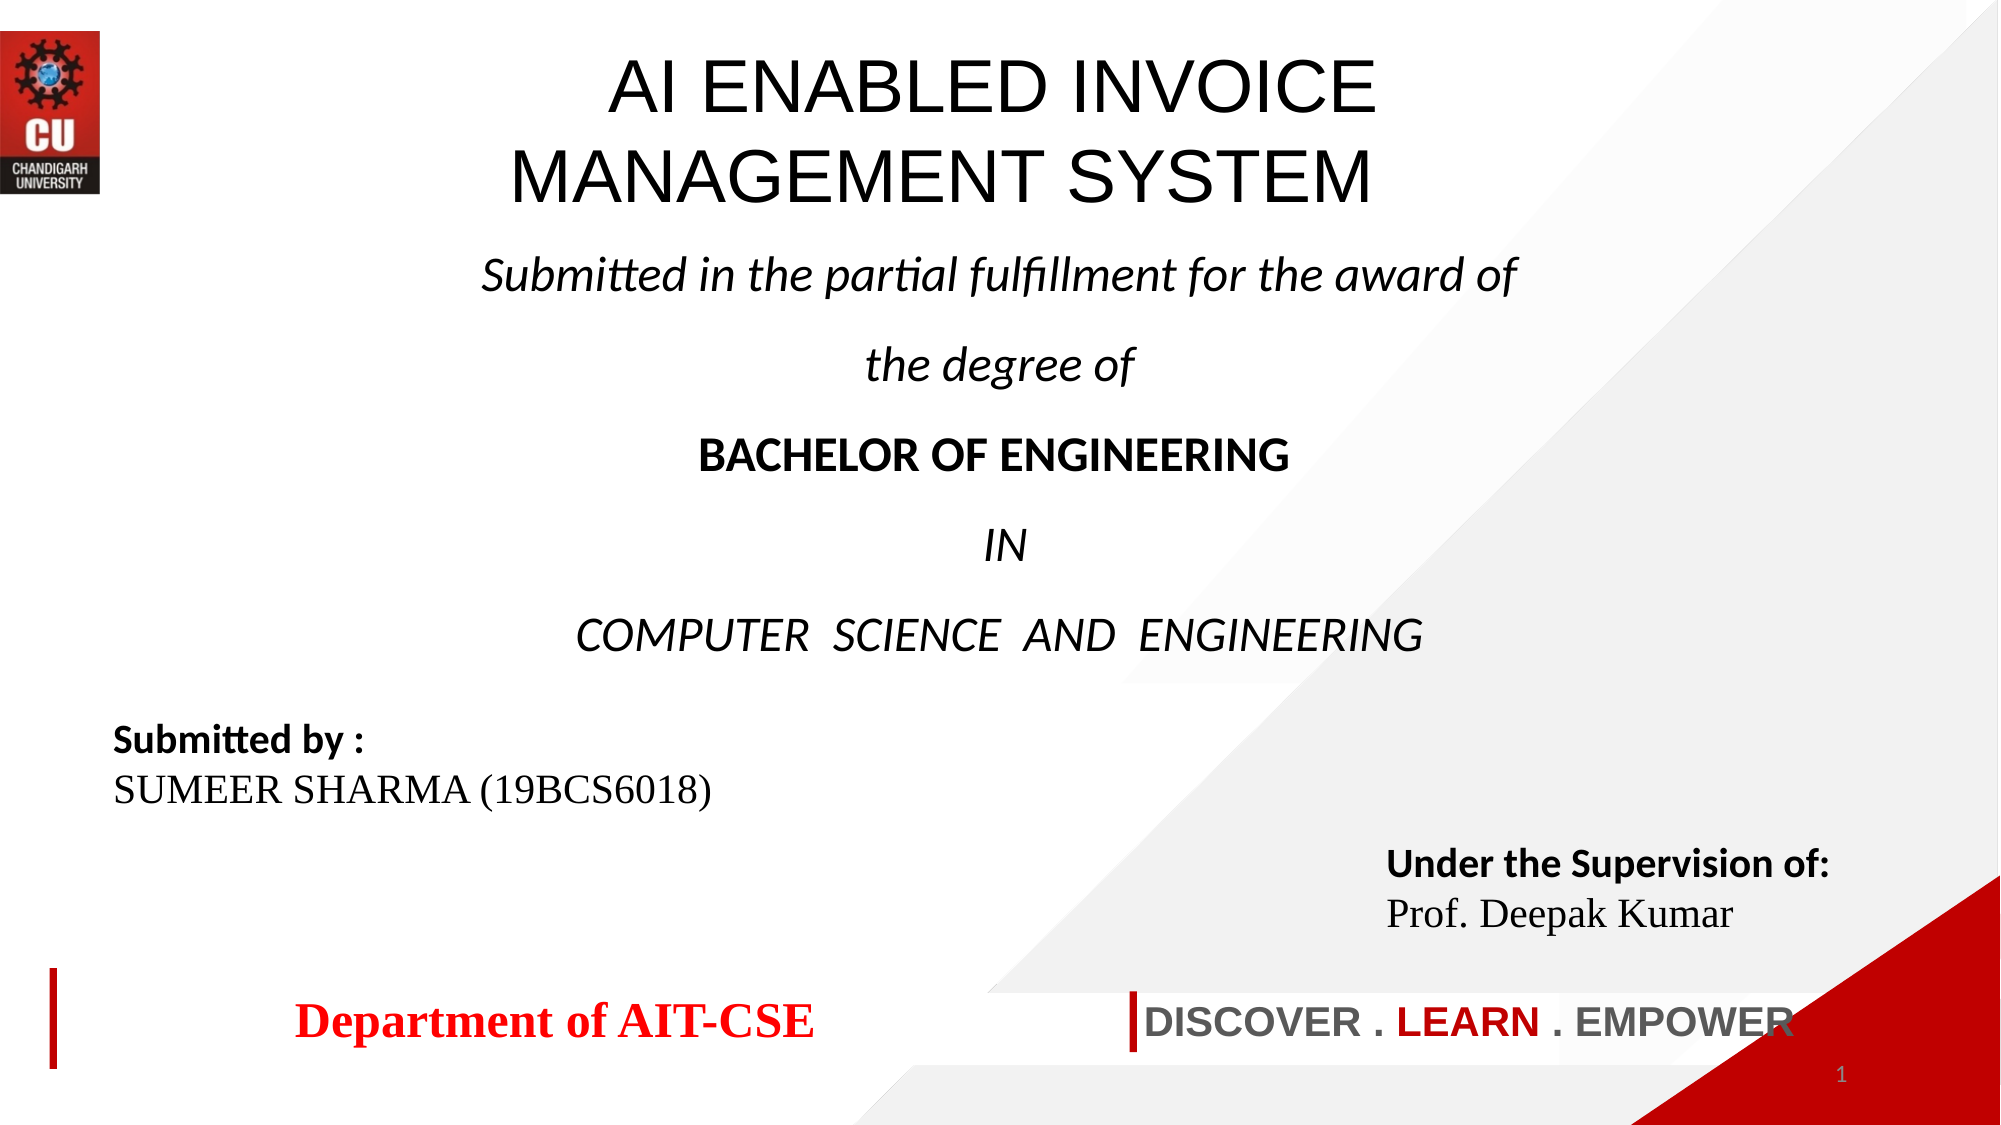

AI ENABLED INVOICE MANAGEMENT SYSTEM
Submitted in the partial fulfillment for the award of the degree of
BACHELOR OF ENGINEERING
 IN
COMPUTER  SCIENCE  AND  ENGINEERING
Submitted by :
SUMEER SHARMA (19BCS6018)

Under the Supervision of:
Prof. Deepak Kumar

Department of AIT-CSE
DISCOVER . LEARN . EMPOWER

1